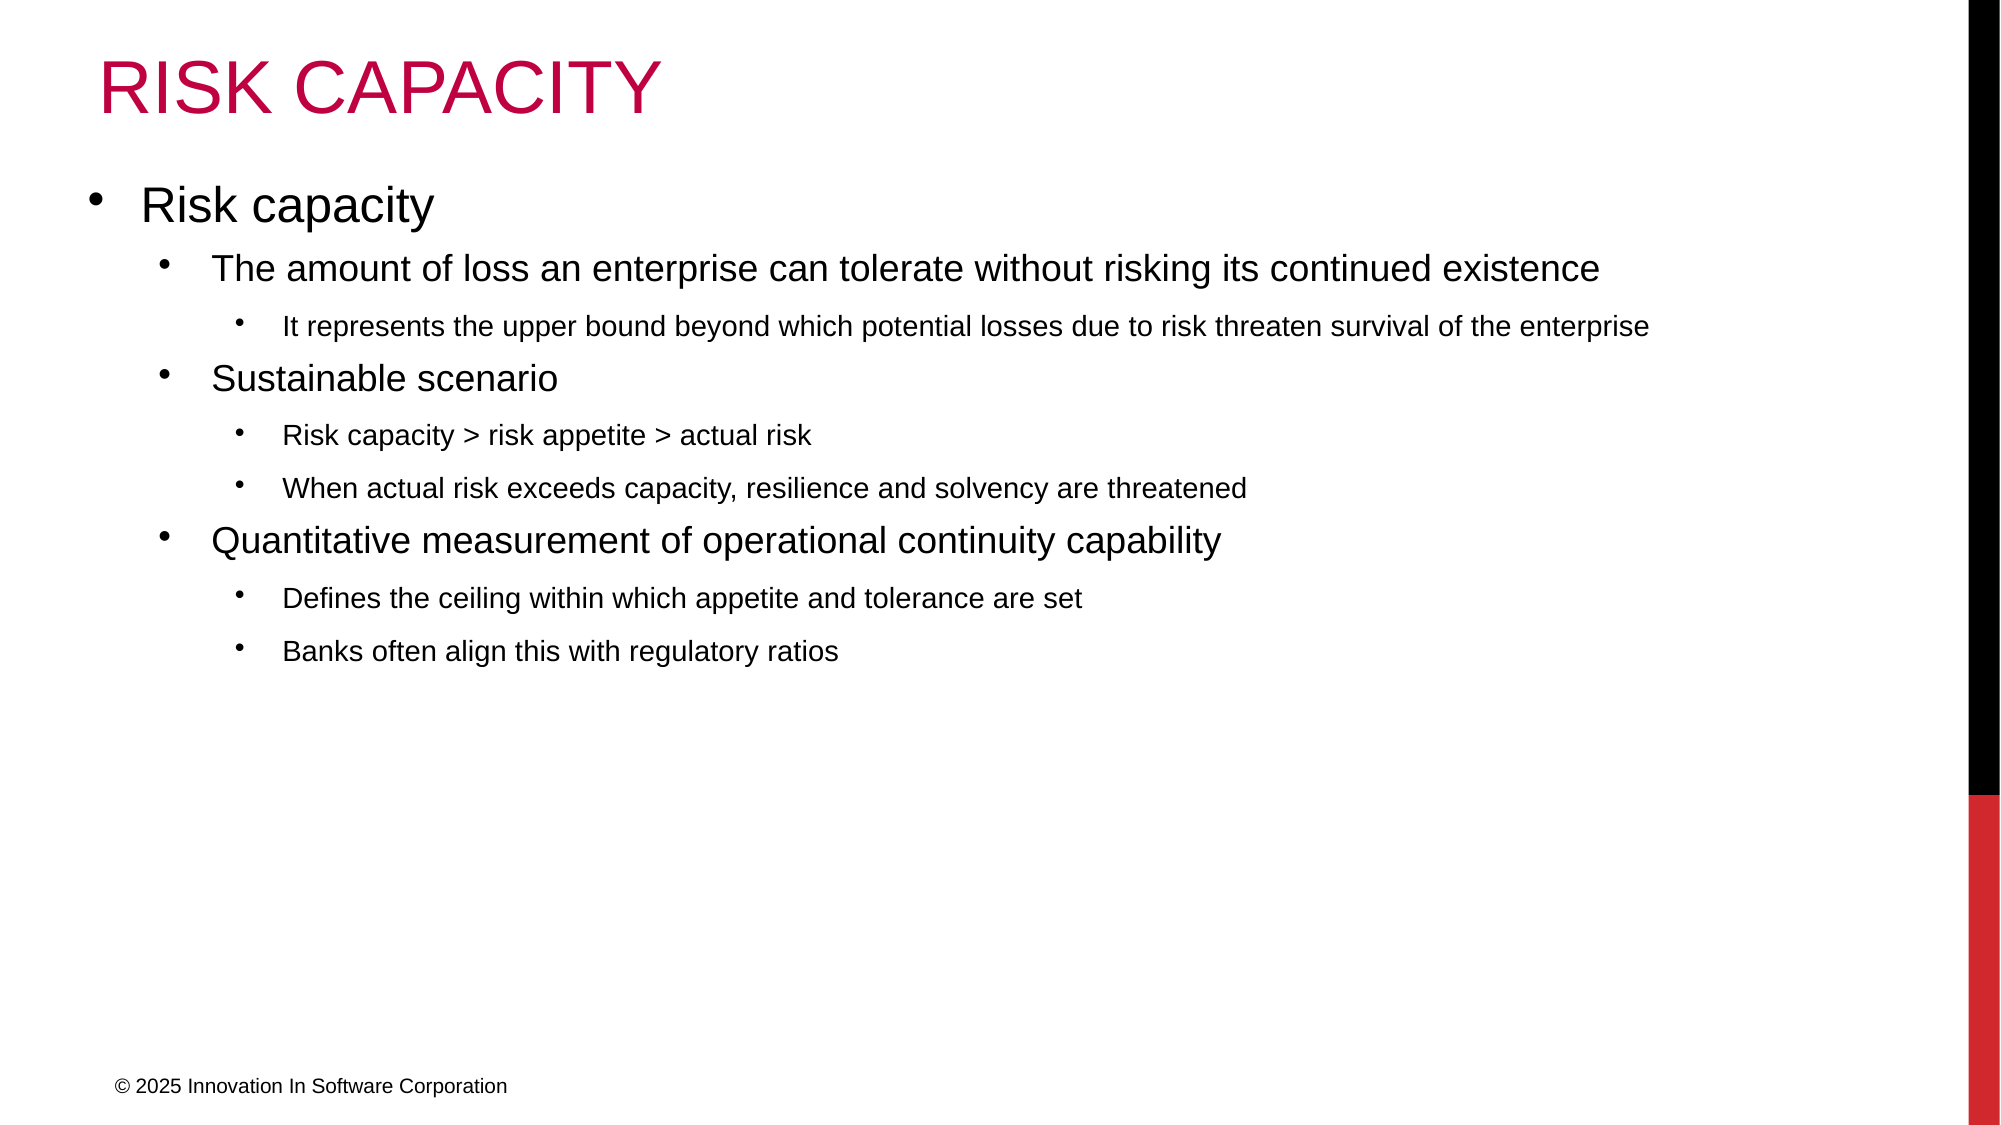

# Risk Capacity
Risk capacity
The amount of loss an enterprise can tolerate without risking its continued existence
It represents the upper bound beyond which potential losses due to risk threaten survival of the enterprise
Sustainable scenario
Risk capacity > risk appetite > actual risk
When actual risk exceeds capacity, resilience and solvency are threatened
Quantitative measurement of operational continuity capability
Defines the ceiling within which appetite and tolerance are set
Banks often align this with regulatory ratios
© 2025 Innovation In Software Corporation